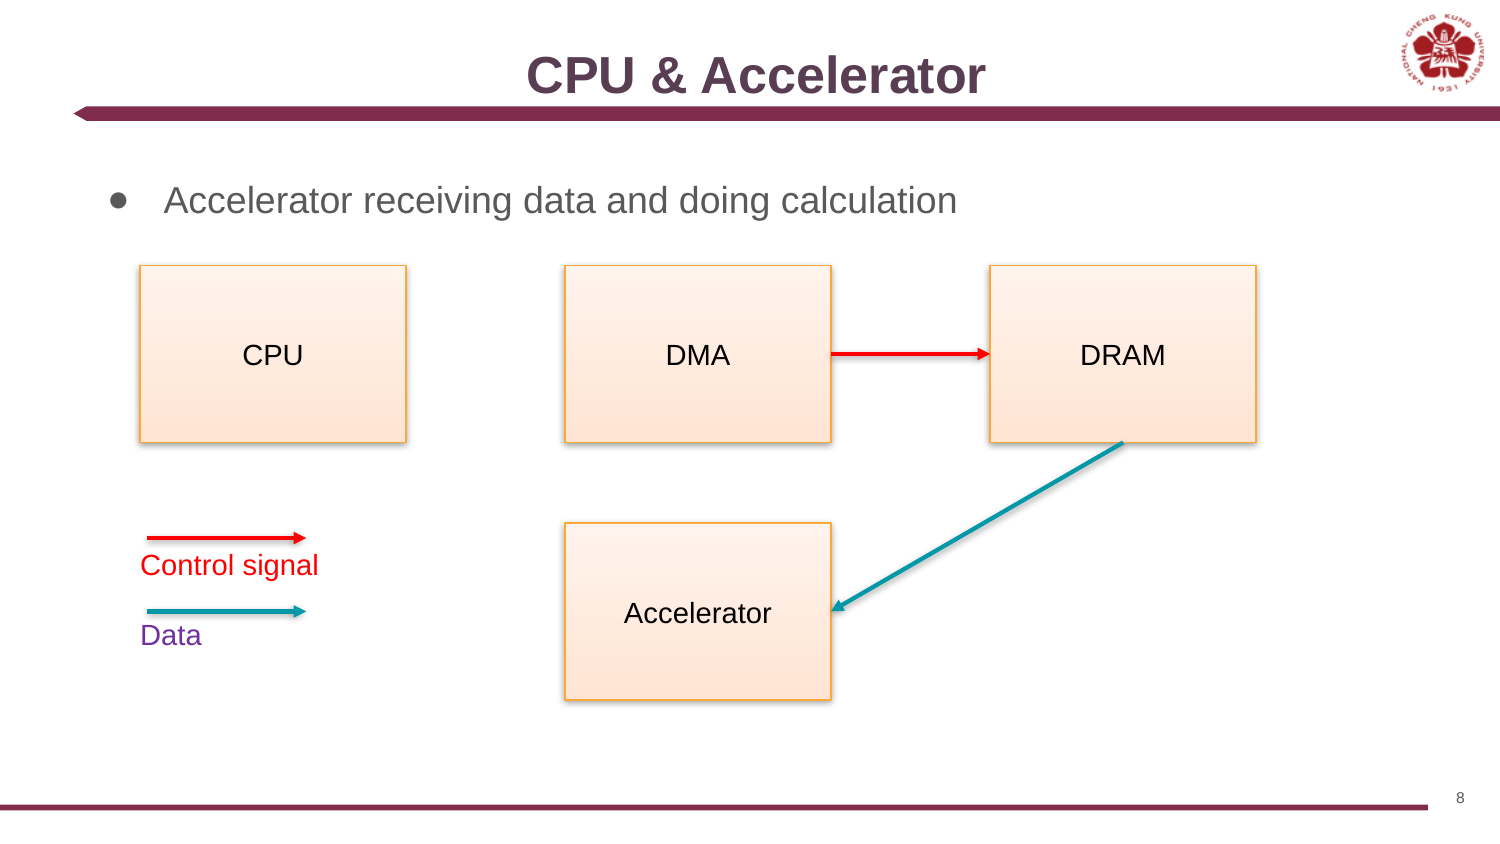

# CPU & Accelerator
Accelerator receiving data and doing calculation
CPU
DMA
DRAM

Control signal

Data
Accelerator
8